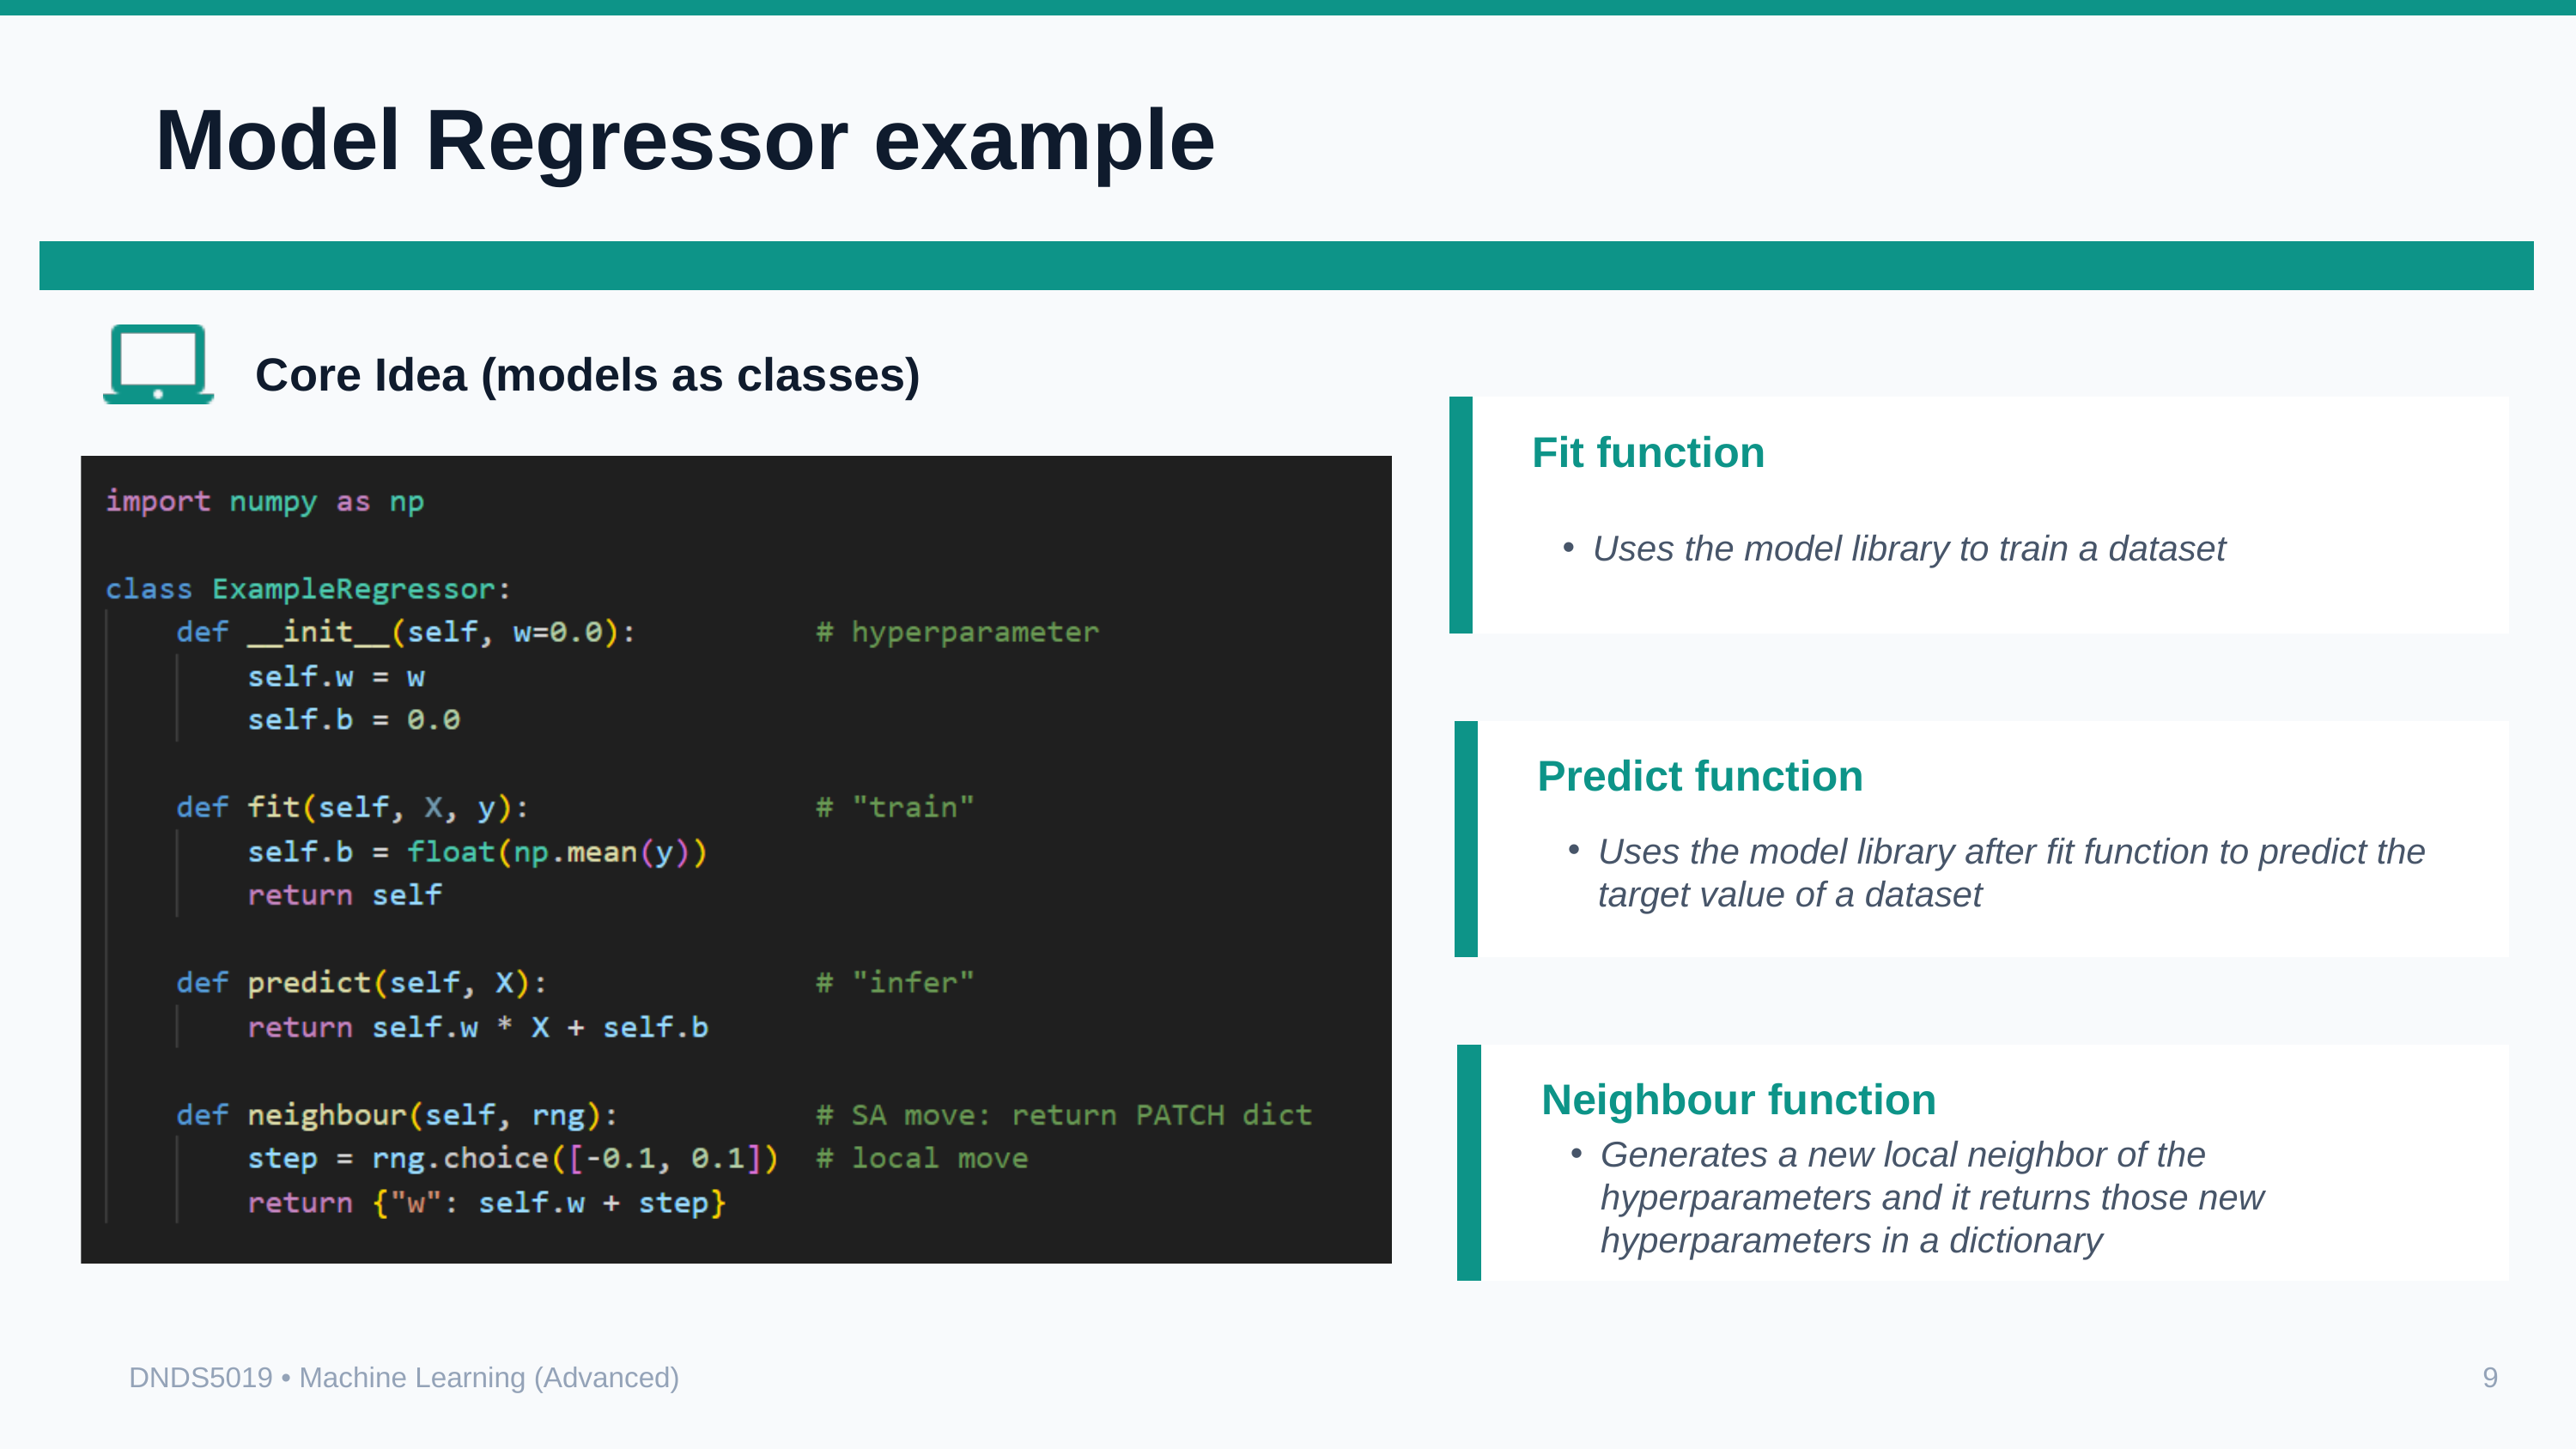

Model Regressor example

Core Idea (models as classes)

Fit function

Uses the model library to train a dataset

Predict function

Uses the model library after fit function to predict the target value of a dataset

Neighbour function

Generates a new local neighbor of the hyperparameters and it returns those new hyperparameters in a dictionary

DNDS5019 • Machine Learning (Advanced)

9